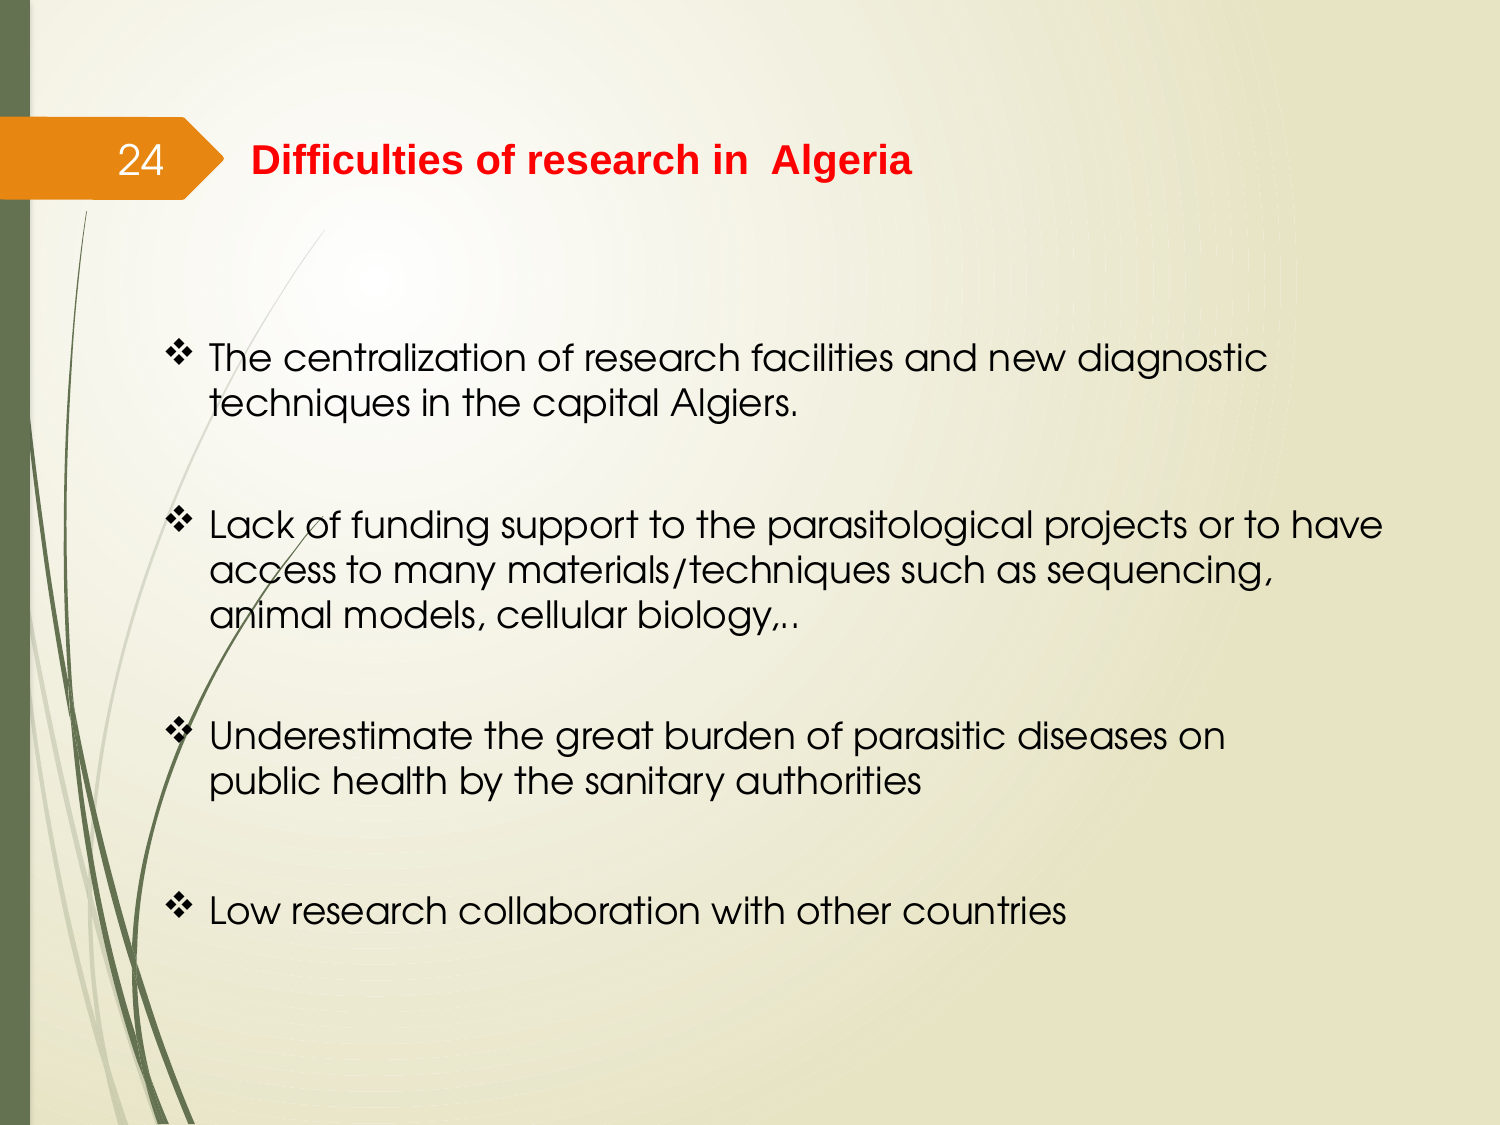

Difficulties of research in  Algeria
24
The centralization of research facilities and new diagnostic techniques in the capital Algiers.
Lack of funding support to the parasitological projects or to have access to many materials/techniques such as sequencing, animal models, cellular biology,..
Underestimate the great burden of parasitic diseases on public health by the sanitary authorities
Low research collaboration with other countries